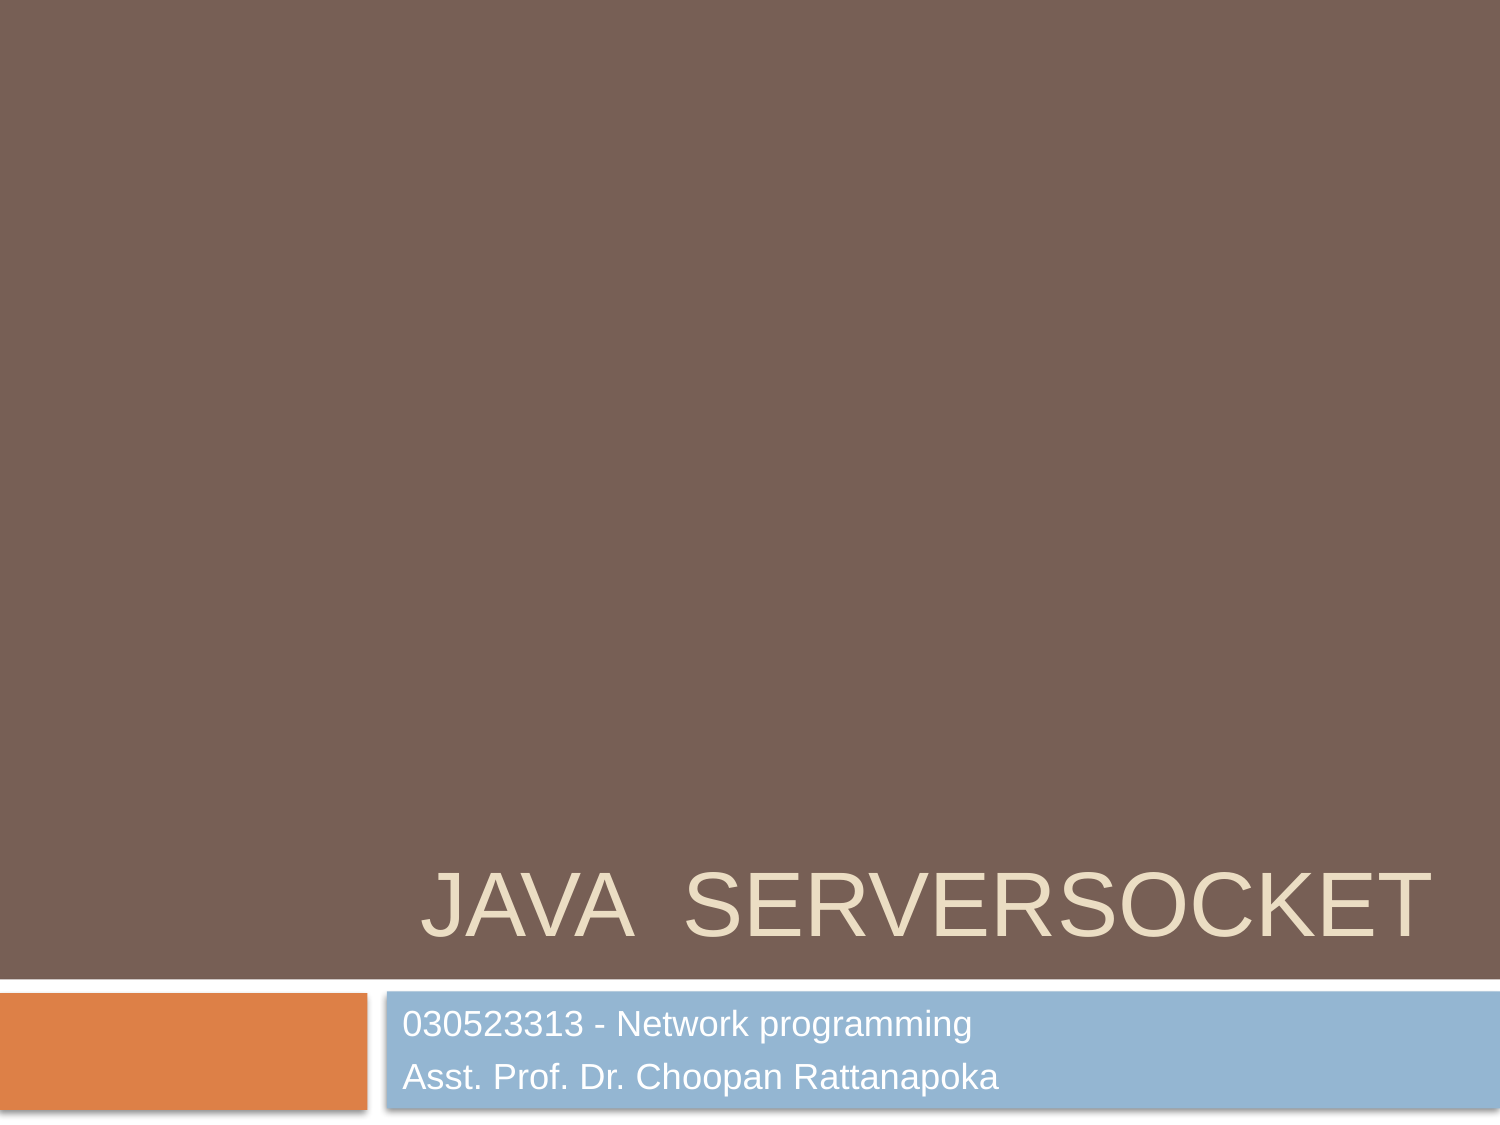

# Java  ServerSocket
030523313 - Network programming
Asst. Prof. Dr. Choopan Rattanapoka